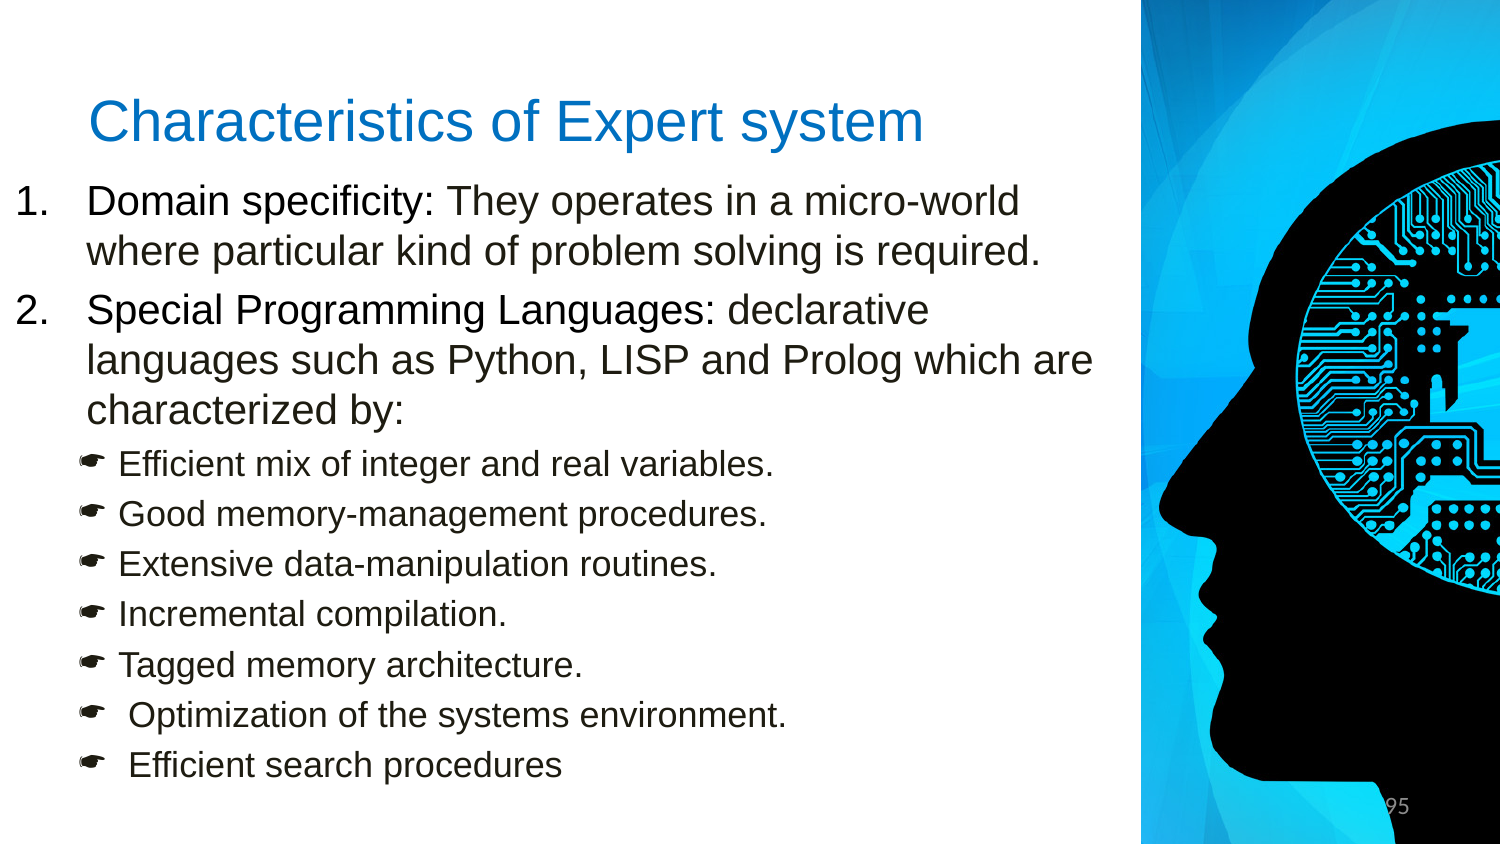

# Characteristics of Expert system
Domain specificity: They operates in a micro-world where particular kind of problem solving is required.
Special Programming Languages: declarative languages such as Python, LISP and Prolog which are characterized by:
Efficient mix of integer and real variables.
Good memory-management procedures.
Extensive data-manipulation routines.
Incremental compilation.
Tagged memory architecture.
 Optimization of the systems environment.
 Efficient search procedures
95